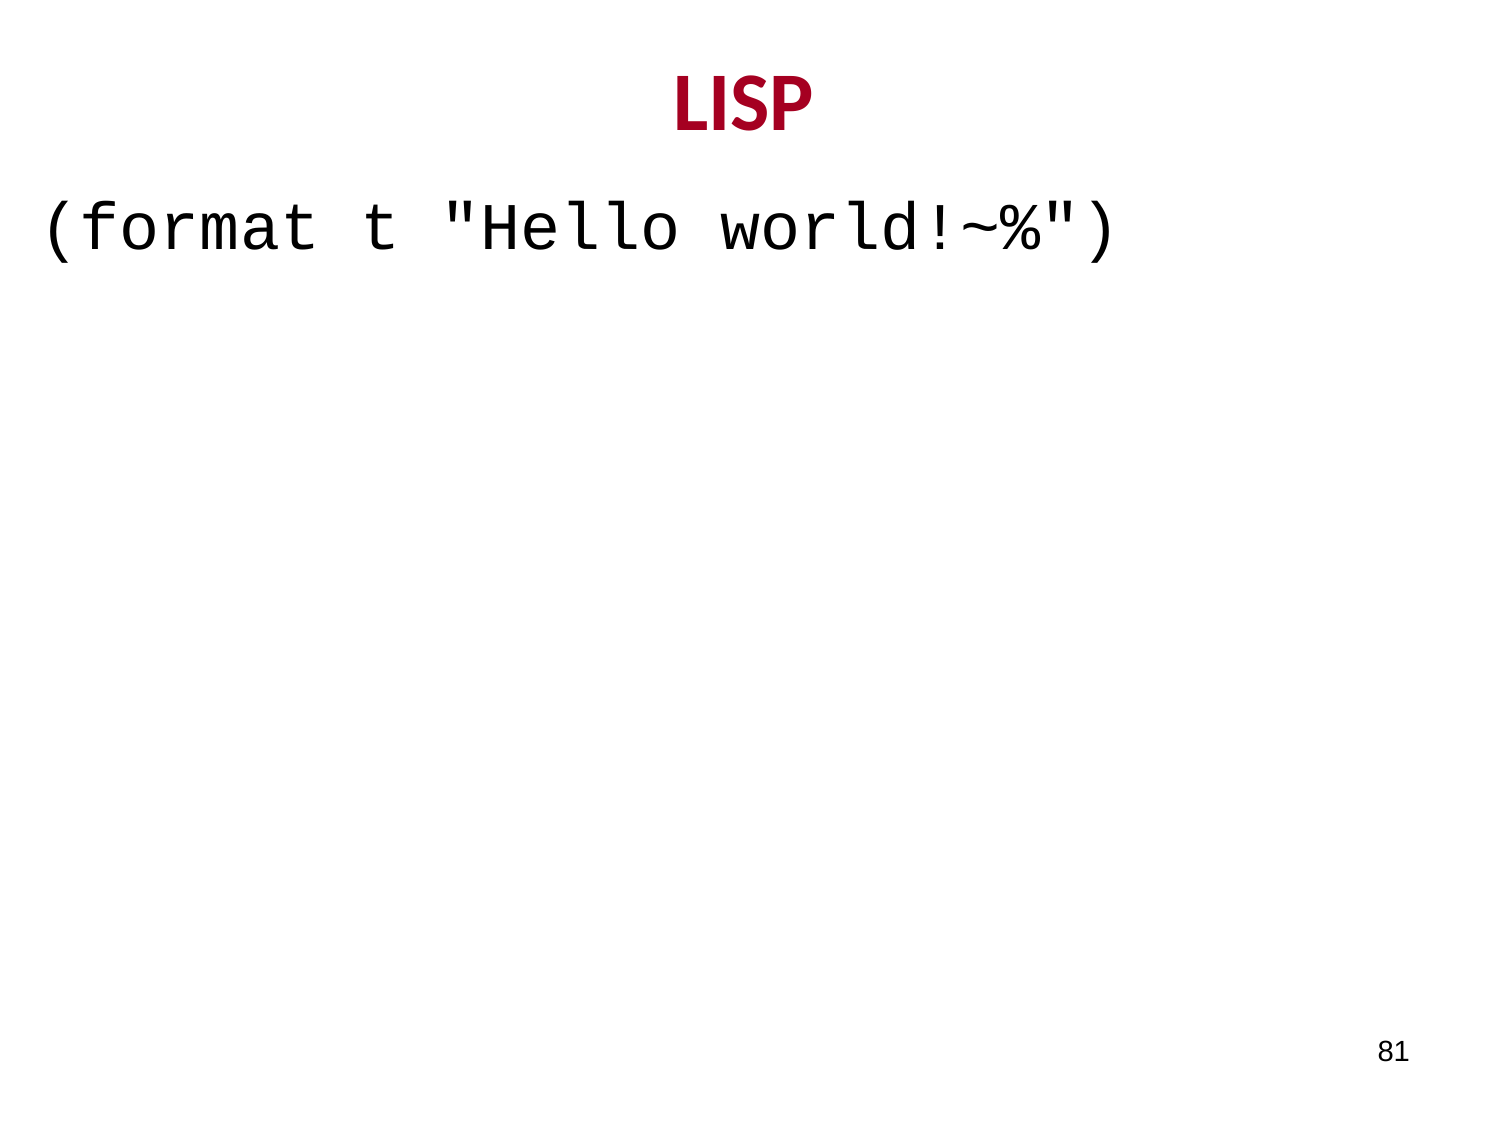

# LISP
(format t "Hello world!~%")
81